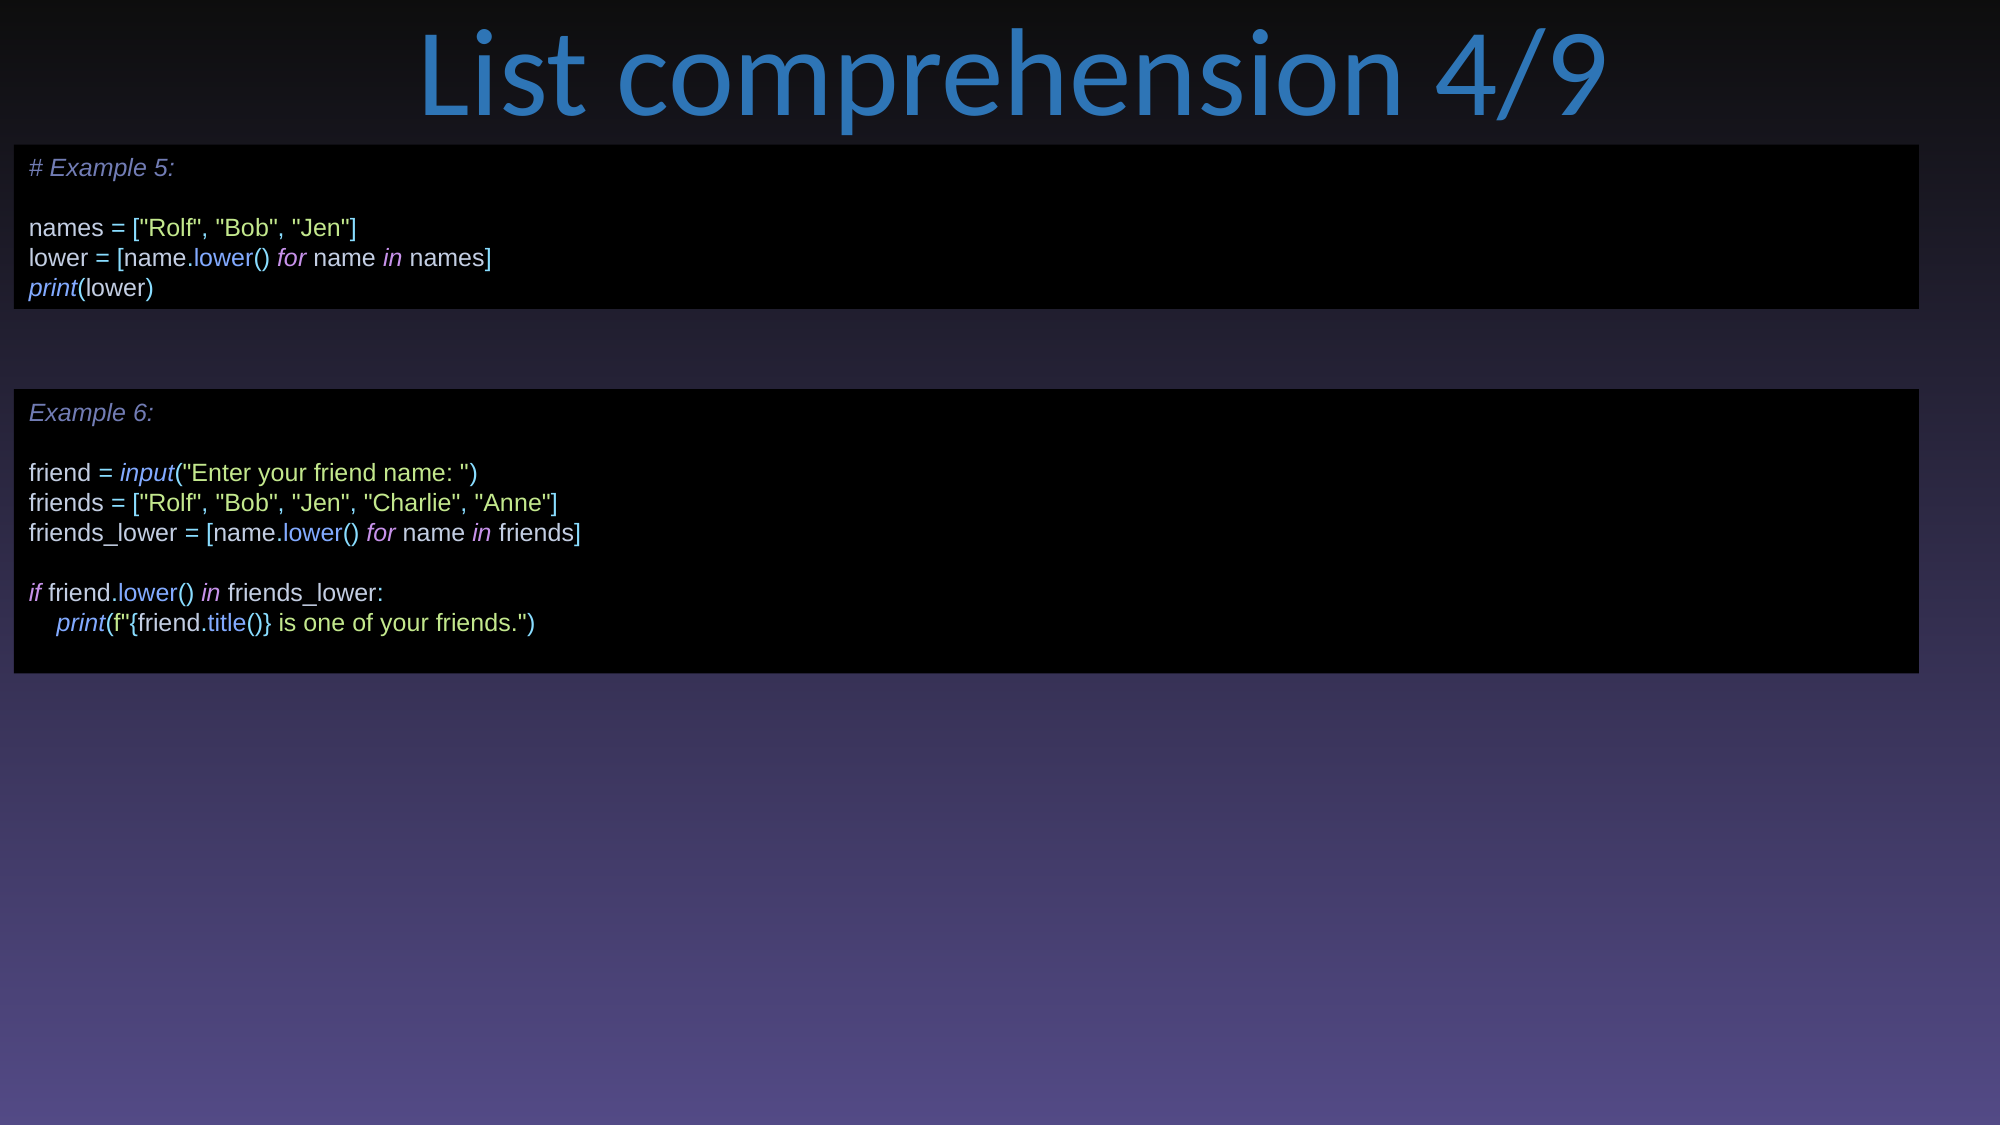

# List comprehension 4/9
# Example 5:

names = ["Rolf", "Bob", "Jen"]
lower = [name.lower() for name in names]
print(lower)
Example 6:

friend = input("Enter your friend name: ")
friends = ["Rolf", "Bob", "Jen", "Charlie", "Anne"]
friends_lower = [name.lower() for name in friends]
if friend.lower() in friends_lower:
    print(f"{friend.title()} is one of your friends.")

251